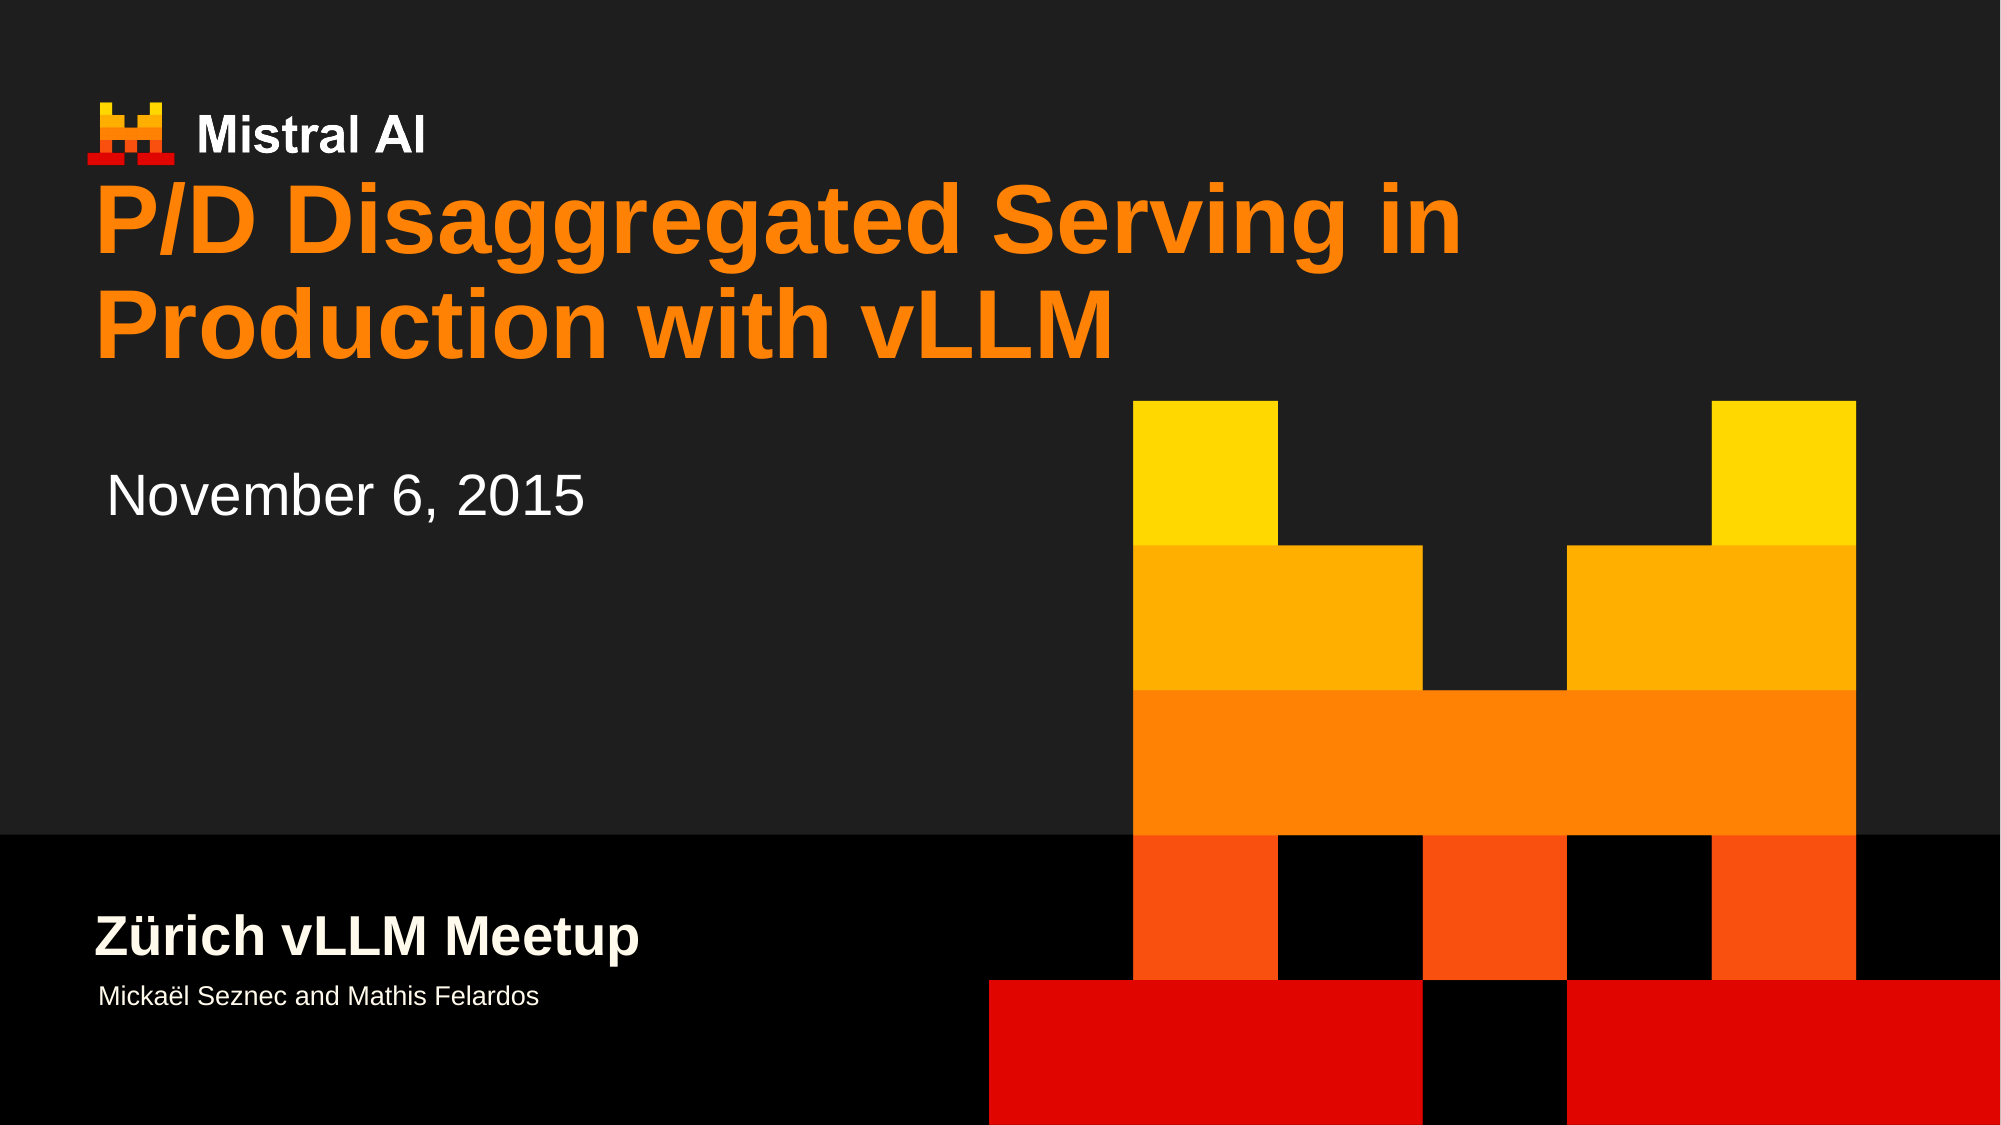

# P/D Disaggregated Serving in Production with vLLM
November 6, 2015
Zürich vLLM Meetup
Mickaël Seznec and Mathis Felardos